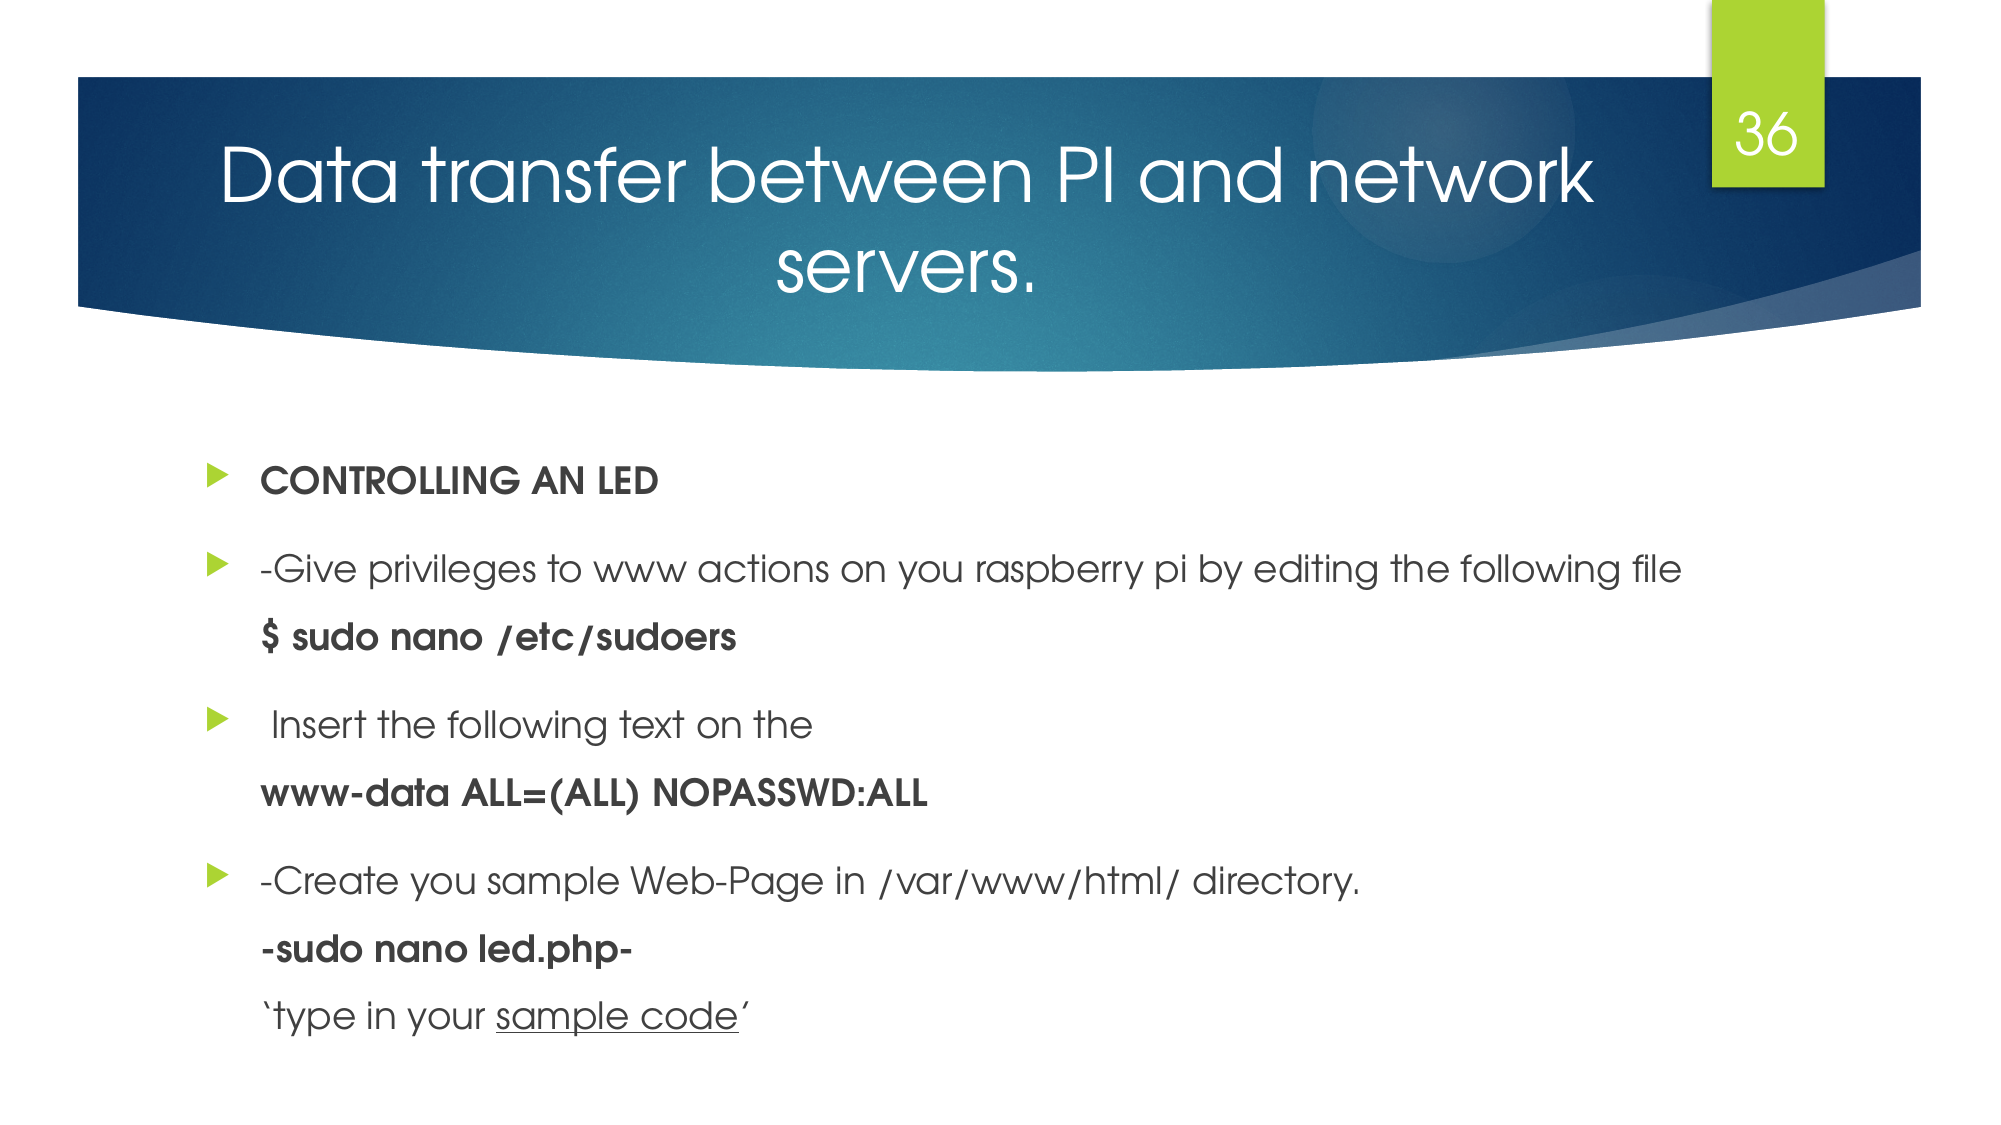

36
# Data transfer between PI and network servers.
CONTROLLING AN LED
-Give privileges to www actions on you raspberry pi by editing the following file
$ sudo nano /etc/sudoers
 Insert the following text on the
www-data ALL=(ALL) NOPASSWD:ALL
-Create you sample Web-Page in /var/www/html/ directory.
-sudo nano led.php-
‘type in your sample code’